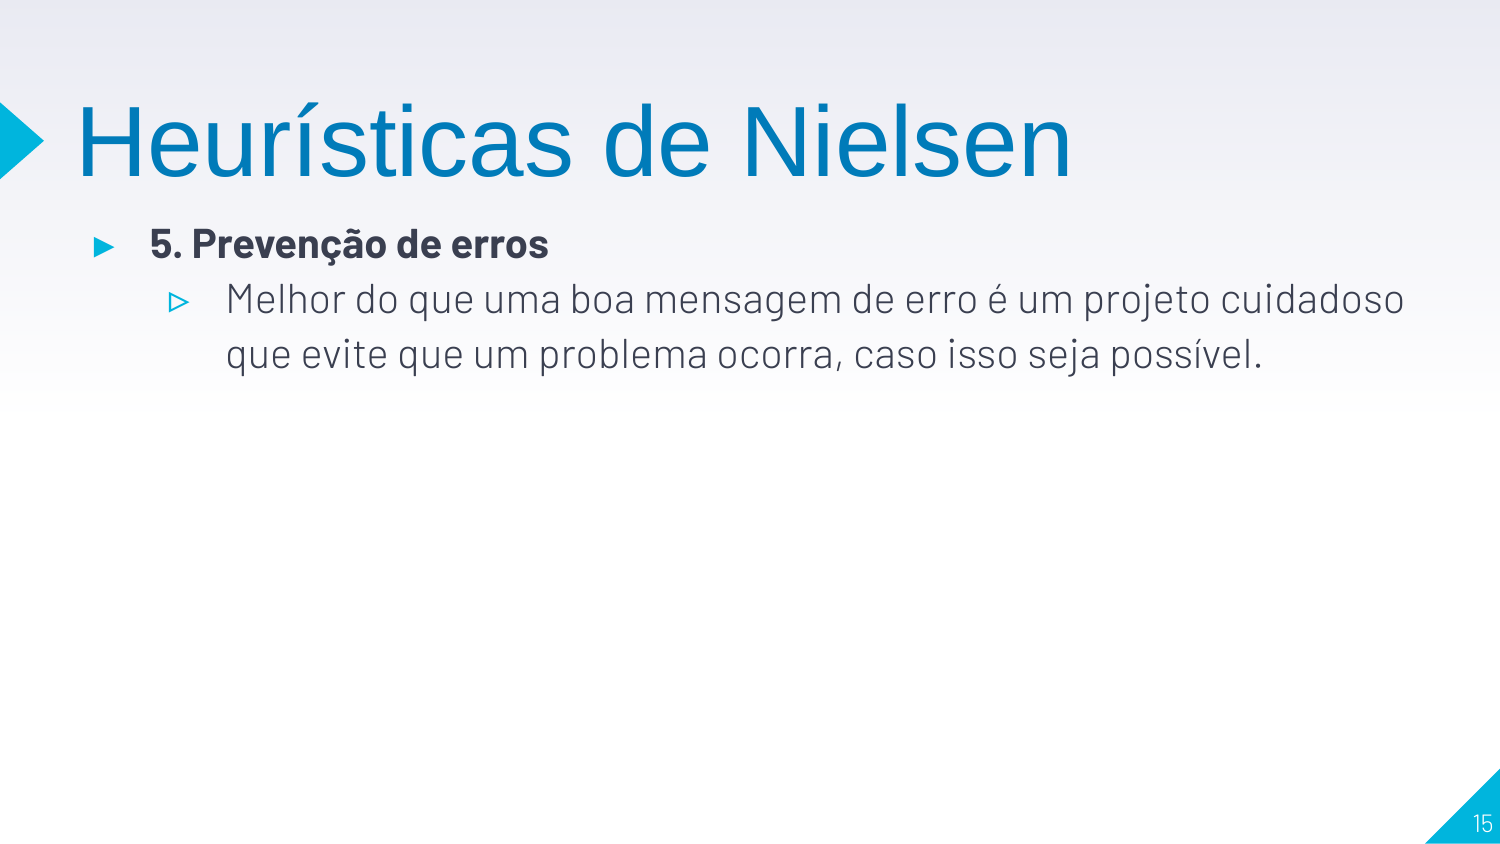

# Heurísticas de Nielsen
5. Prevenção de erros
Melhor do que uma boa mensagem de erro é um projeto cuidadoso que evite que um problema ocorra, caso isso seja possível.
15